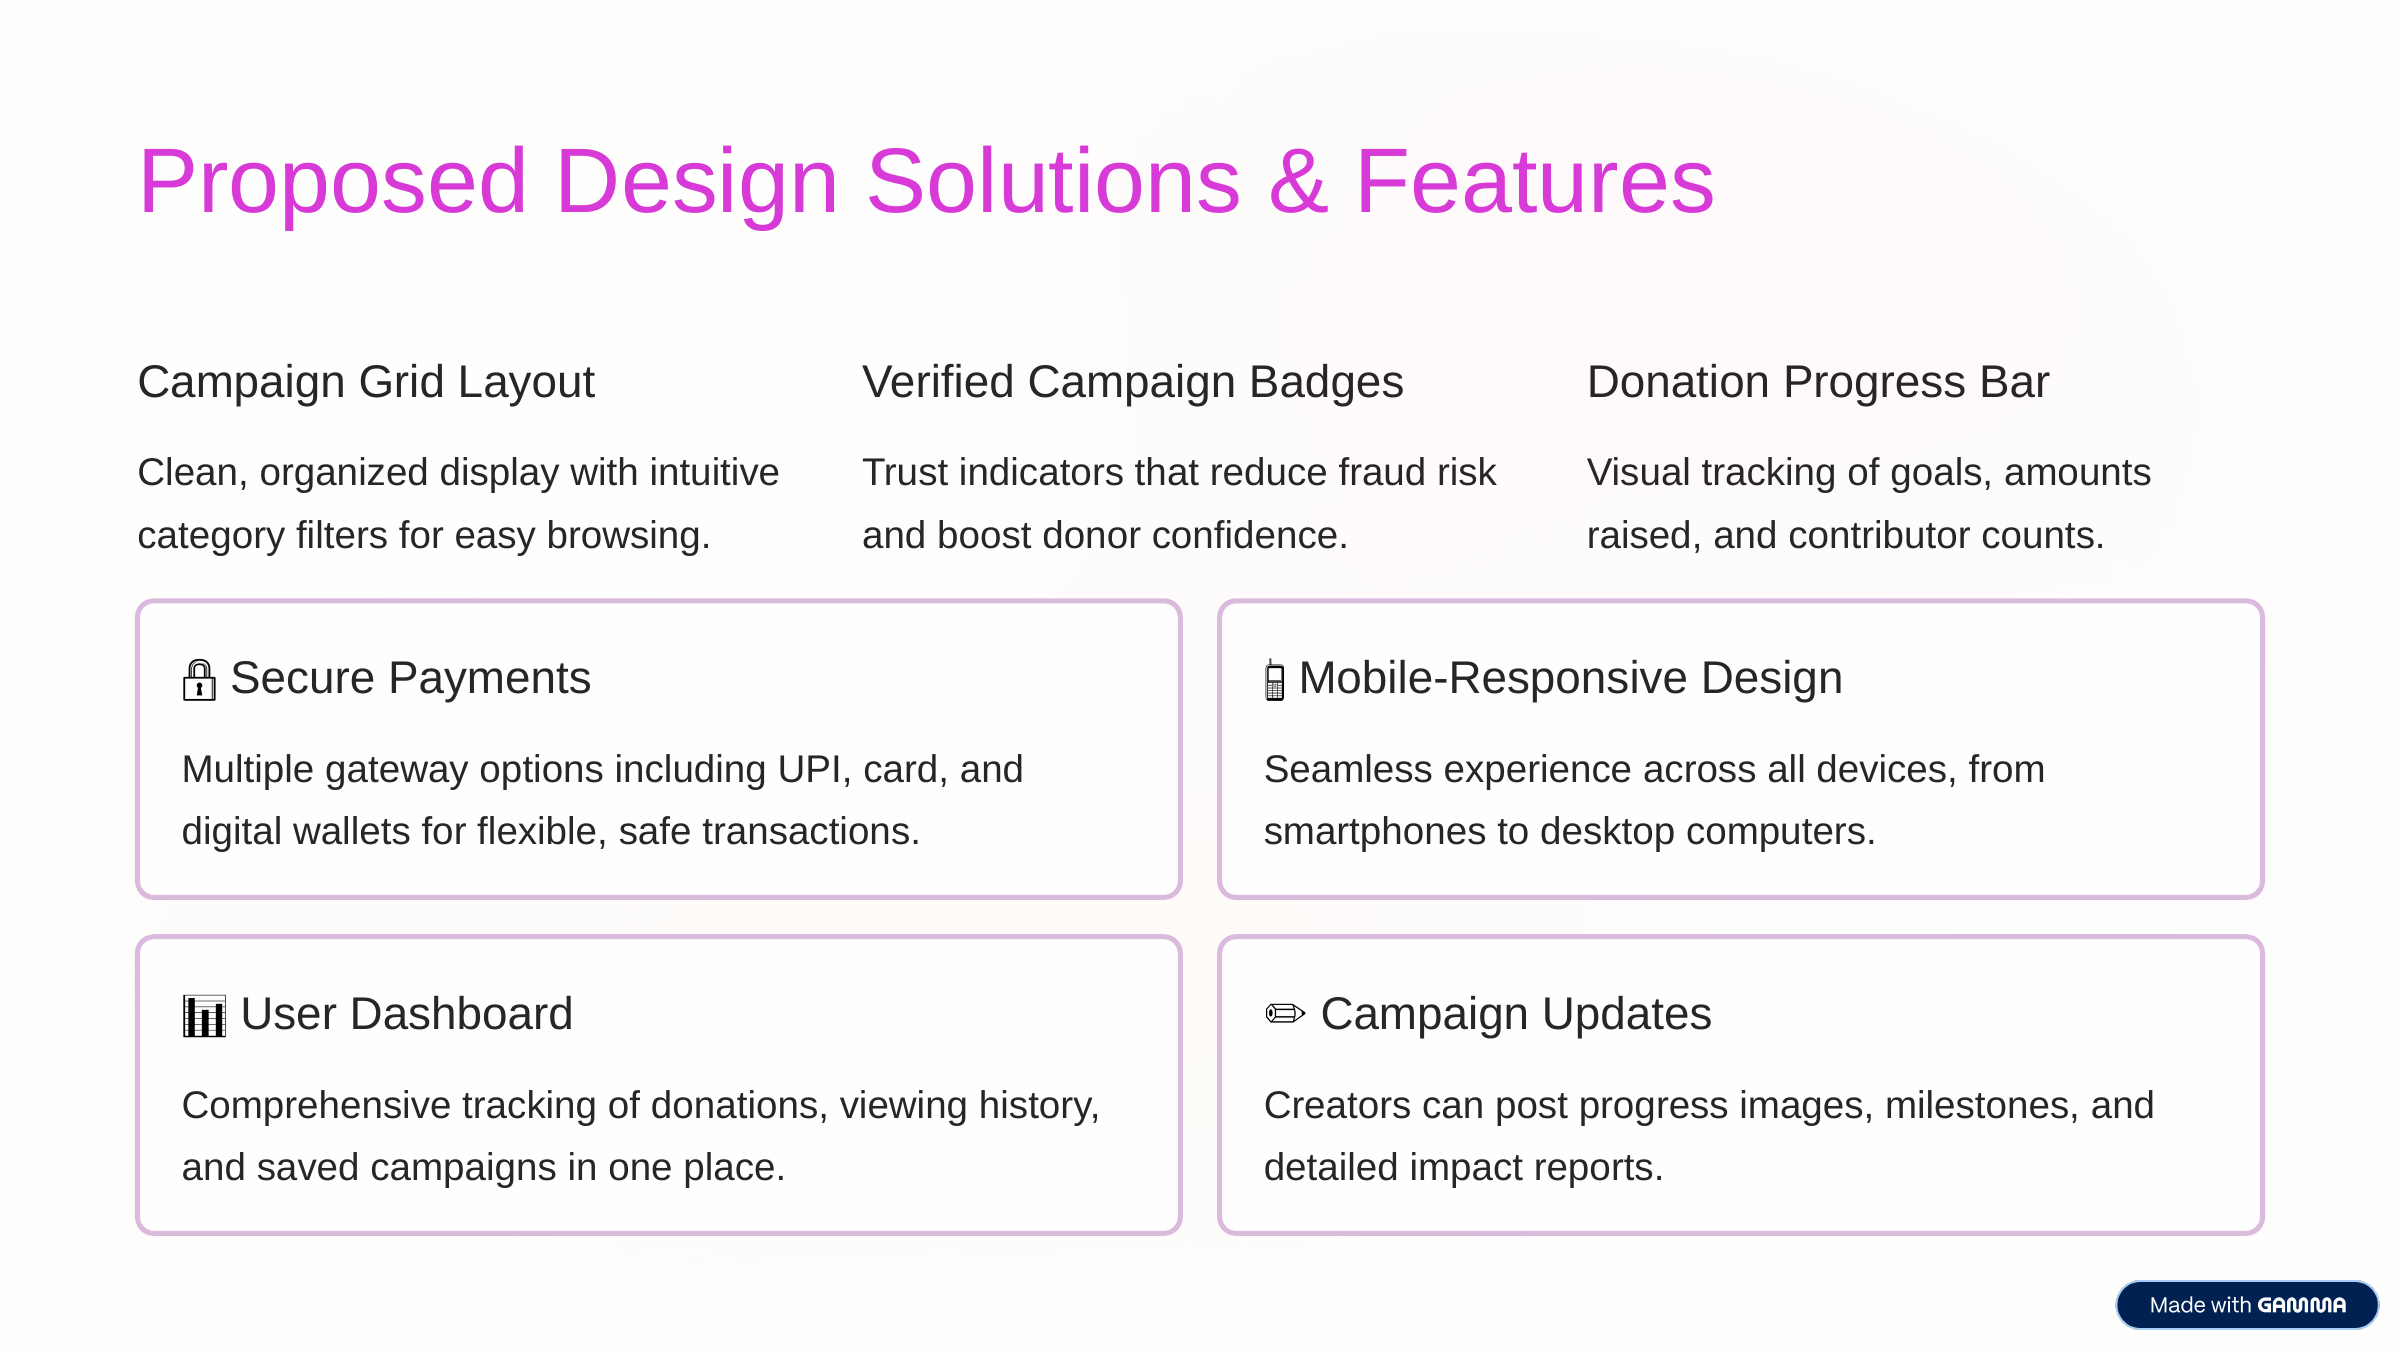

Proposed Design Solutions & Features
Campaign Grid Layout
Verified Campaign Badges
Donation Progress Bar
Clean, organized display with intuitive category filters for easy browsing.
Trust indicators that reduce fraud risk and boost donor confidence.
Visual tracking of goals, amounts raised, and contributor counts.

🔒 Secure Payments
📱 Mobile-Responsive Design
Multiple gateway options including UPI, card, and digital wallets for flexible, safe transactions.
Seamless experience across all devices, from smartphones to desktop computers.

📊 User Dashboard
✏️ Campaign Updates
Comprehensive tracking of donations, viewing history, and saved campaigns in one place.
Creators can post progress images, milestones, and detailed impact reports.